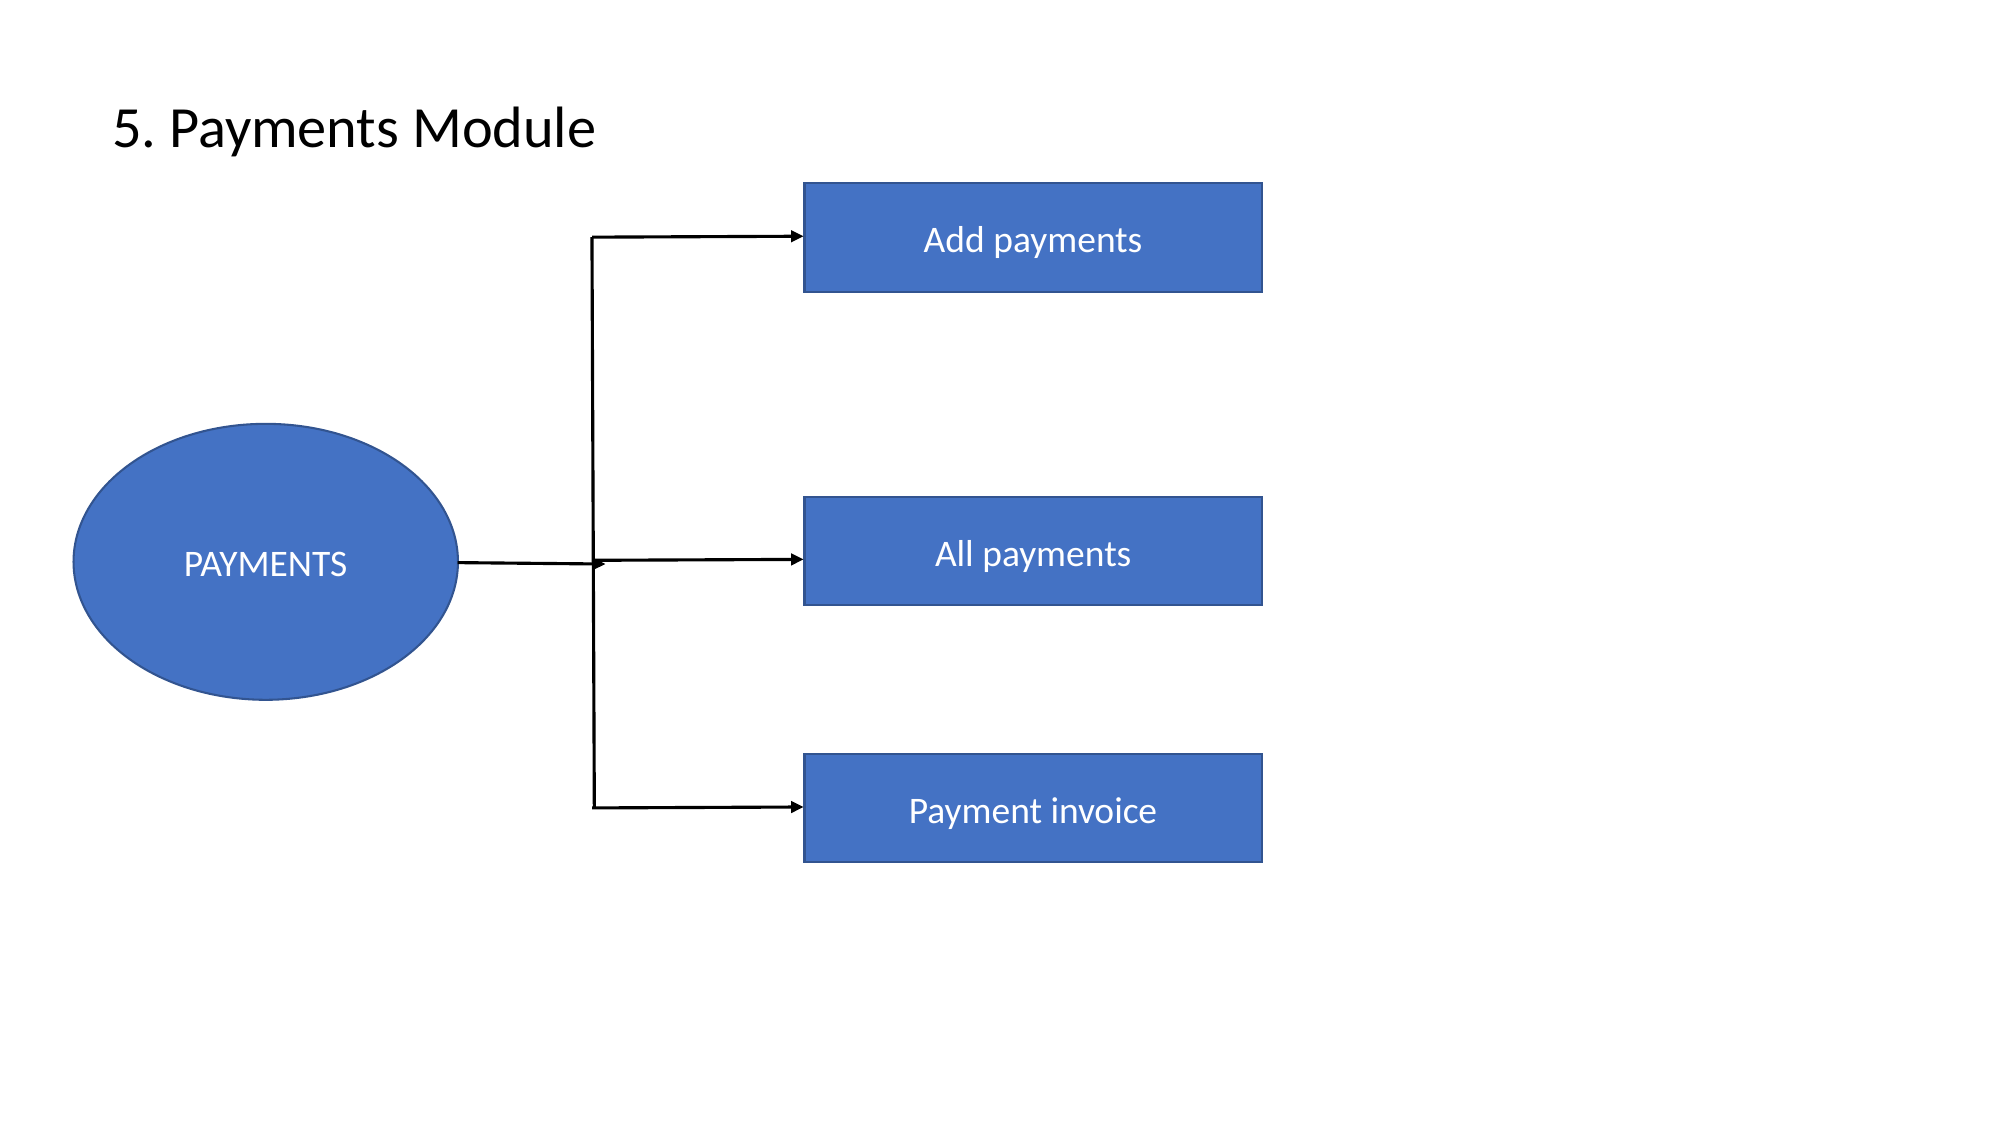

5. Payments Module
Add payments
PAYMENTS
All payments
Payment invoice